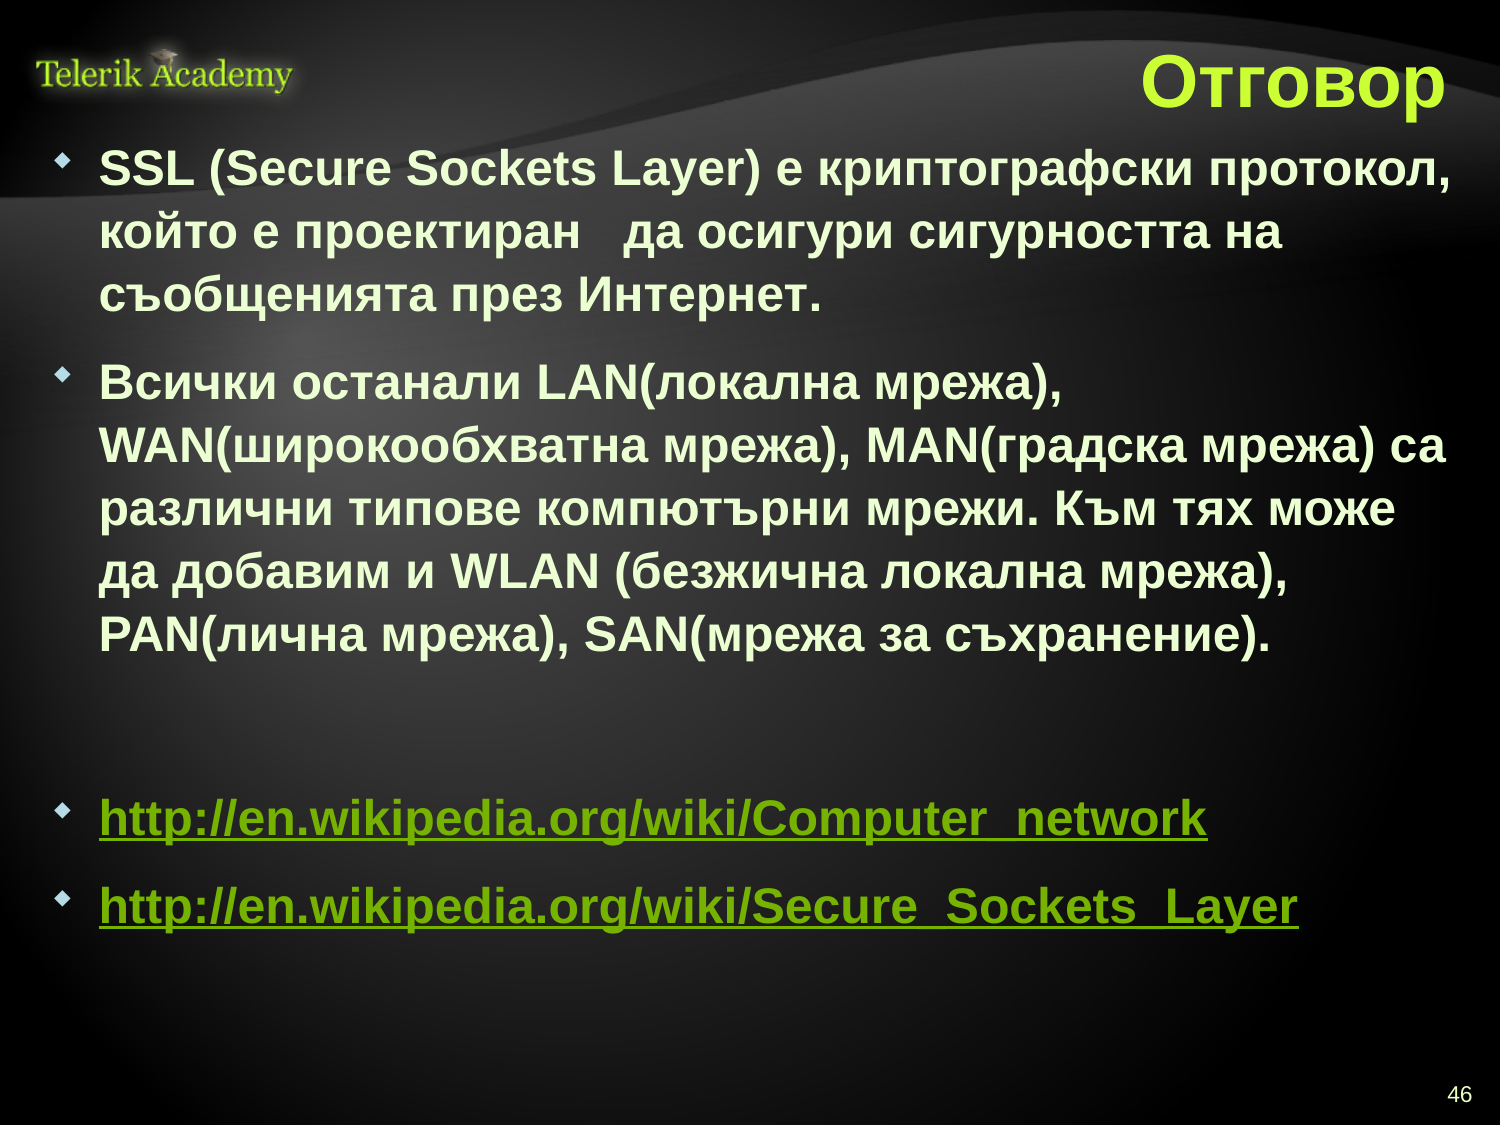

# Отговор
SSL (Secure Sockets Layer) е криптографски протокол, който е проектиран   да осигури сигурността на съобщенията през Интернет.
Всички останали LAN(локална мрежа), WAN(широкообхватна мрежа), MAN(градска мрежа) са различни типове компютърни мрежи. Към тях може да добавим и WLAN (безжична локална мрежа),  PAN(лична мрежа), SAN(мрежа за съхранение).

http://en.wikipedia.org/wiki/Computer_network
http://en.wikipedia.org/wiki/Secure_Sockets_Layer
46